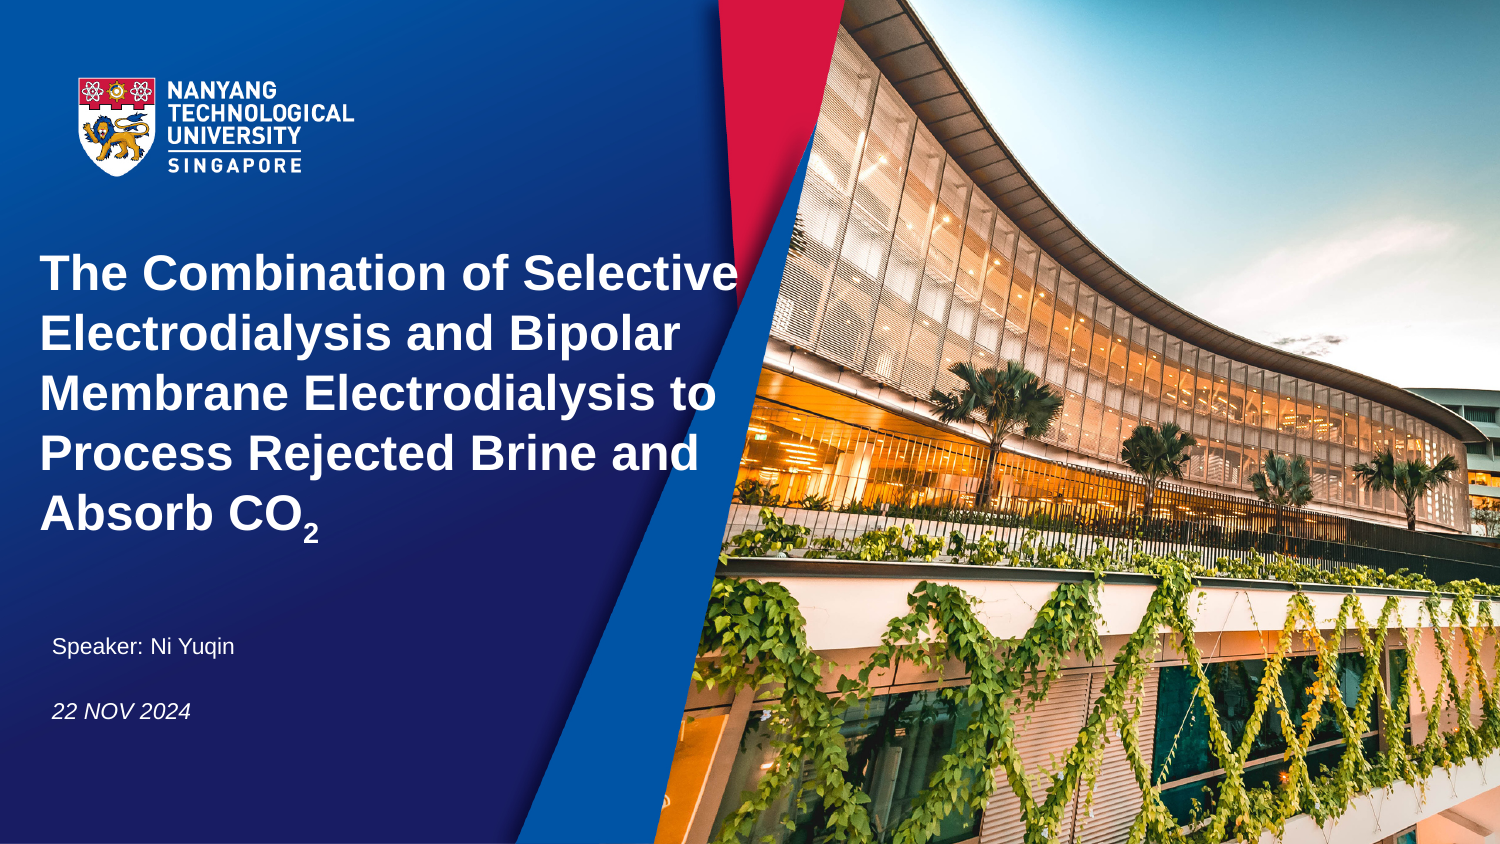

# The Combination of Selective Electrodialysis and Bipolar Membrane Electrodialysis to Process Rejected Brine and Absorb CO2
Speaker: Ni Yuqin

22 NOV 2024
1